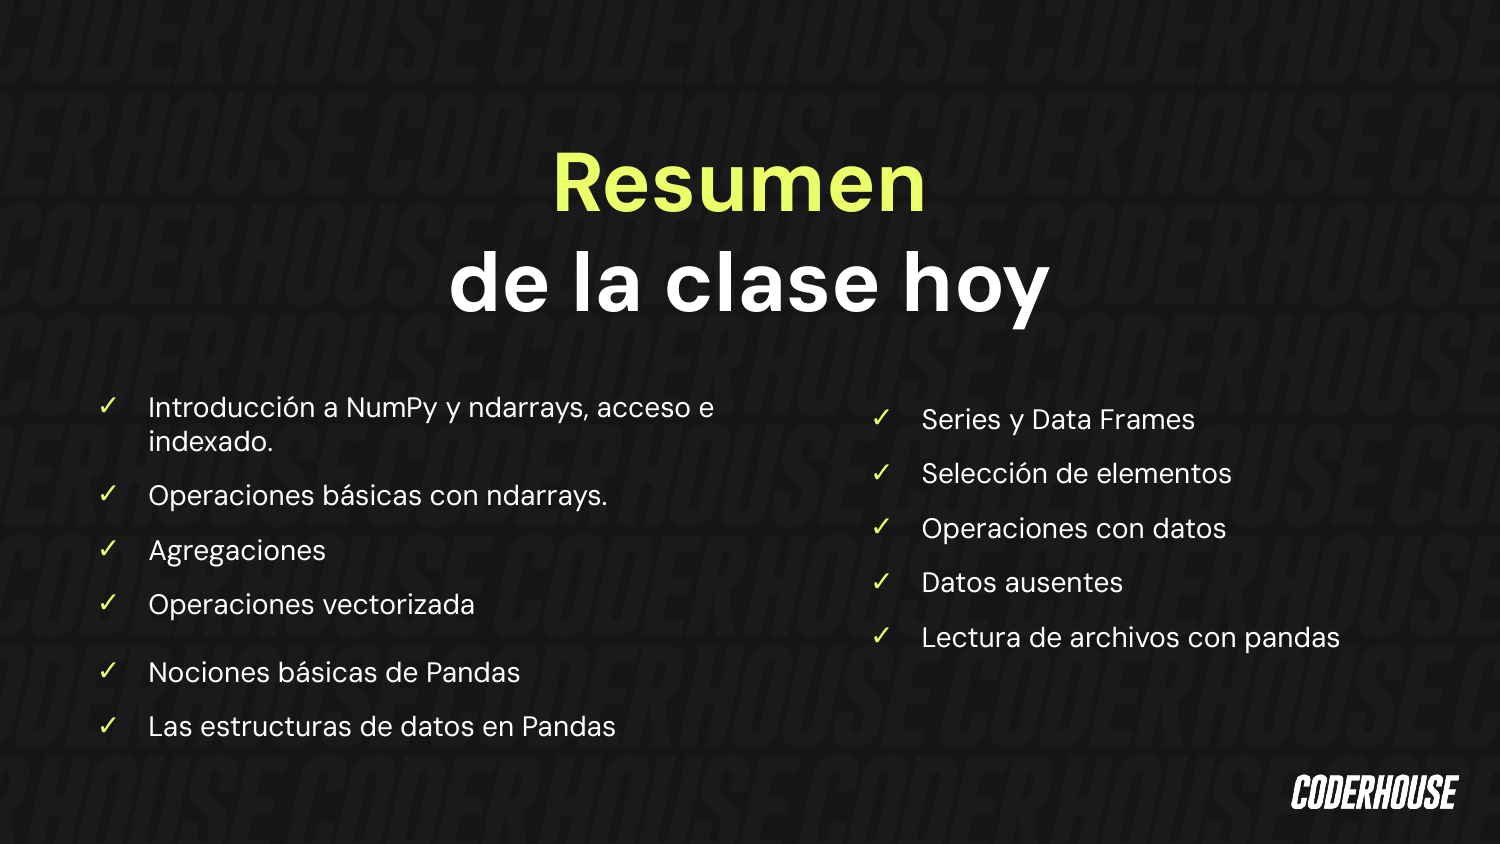

Resumen
de la clase hoy

Introducción a NumPy y ndarrays, acceso e indexado.
Operaciones básicas con ndarrays.
Agregaciones
Operaciones vectorizada
Nociones básicas de Pandas
Las estructuras de datos en Pandas

Series y Data Frames
Selección de elementos
Operaciones con datos
Datos ausentes
Lectura de archivos con pandas